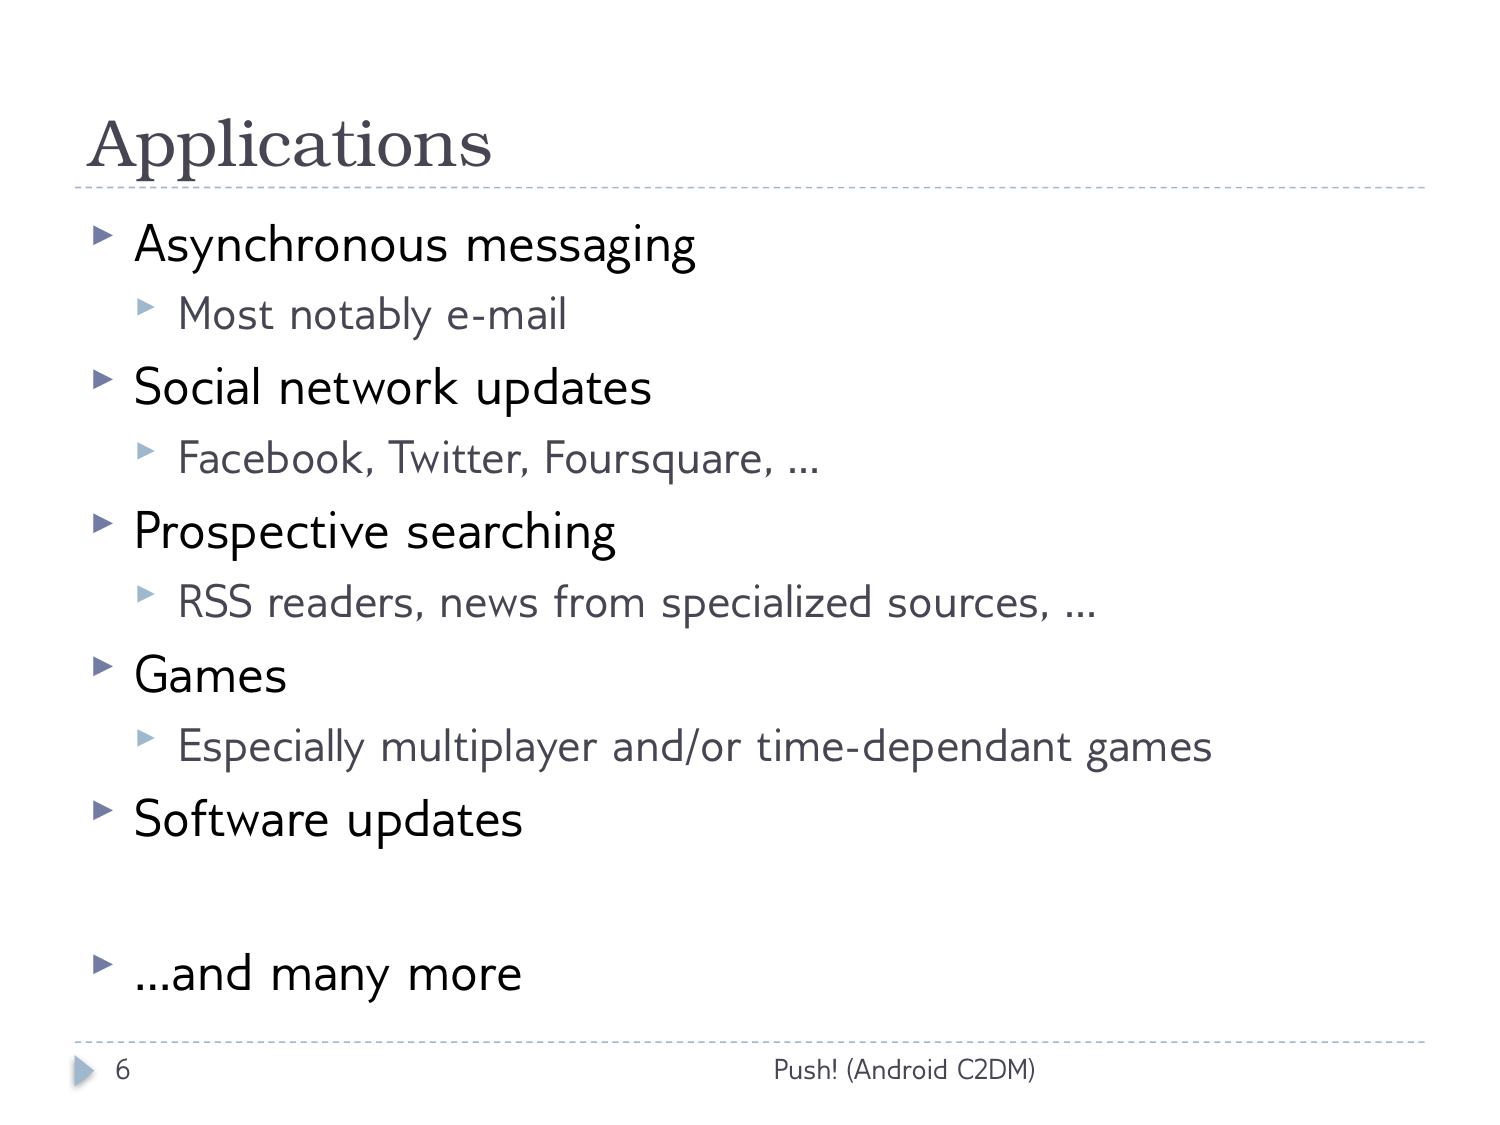

# Applications
Asynchronous messaging
Most notably e-mail
Social network updates
Facebook, Twitter, Foursquare, …
Prospective searching
RSS readers, news from specialized sources, …
Games
Especially multiplayer and/or time-dependant games
Software updates

…and many more
6
Push! (Android C2DM)